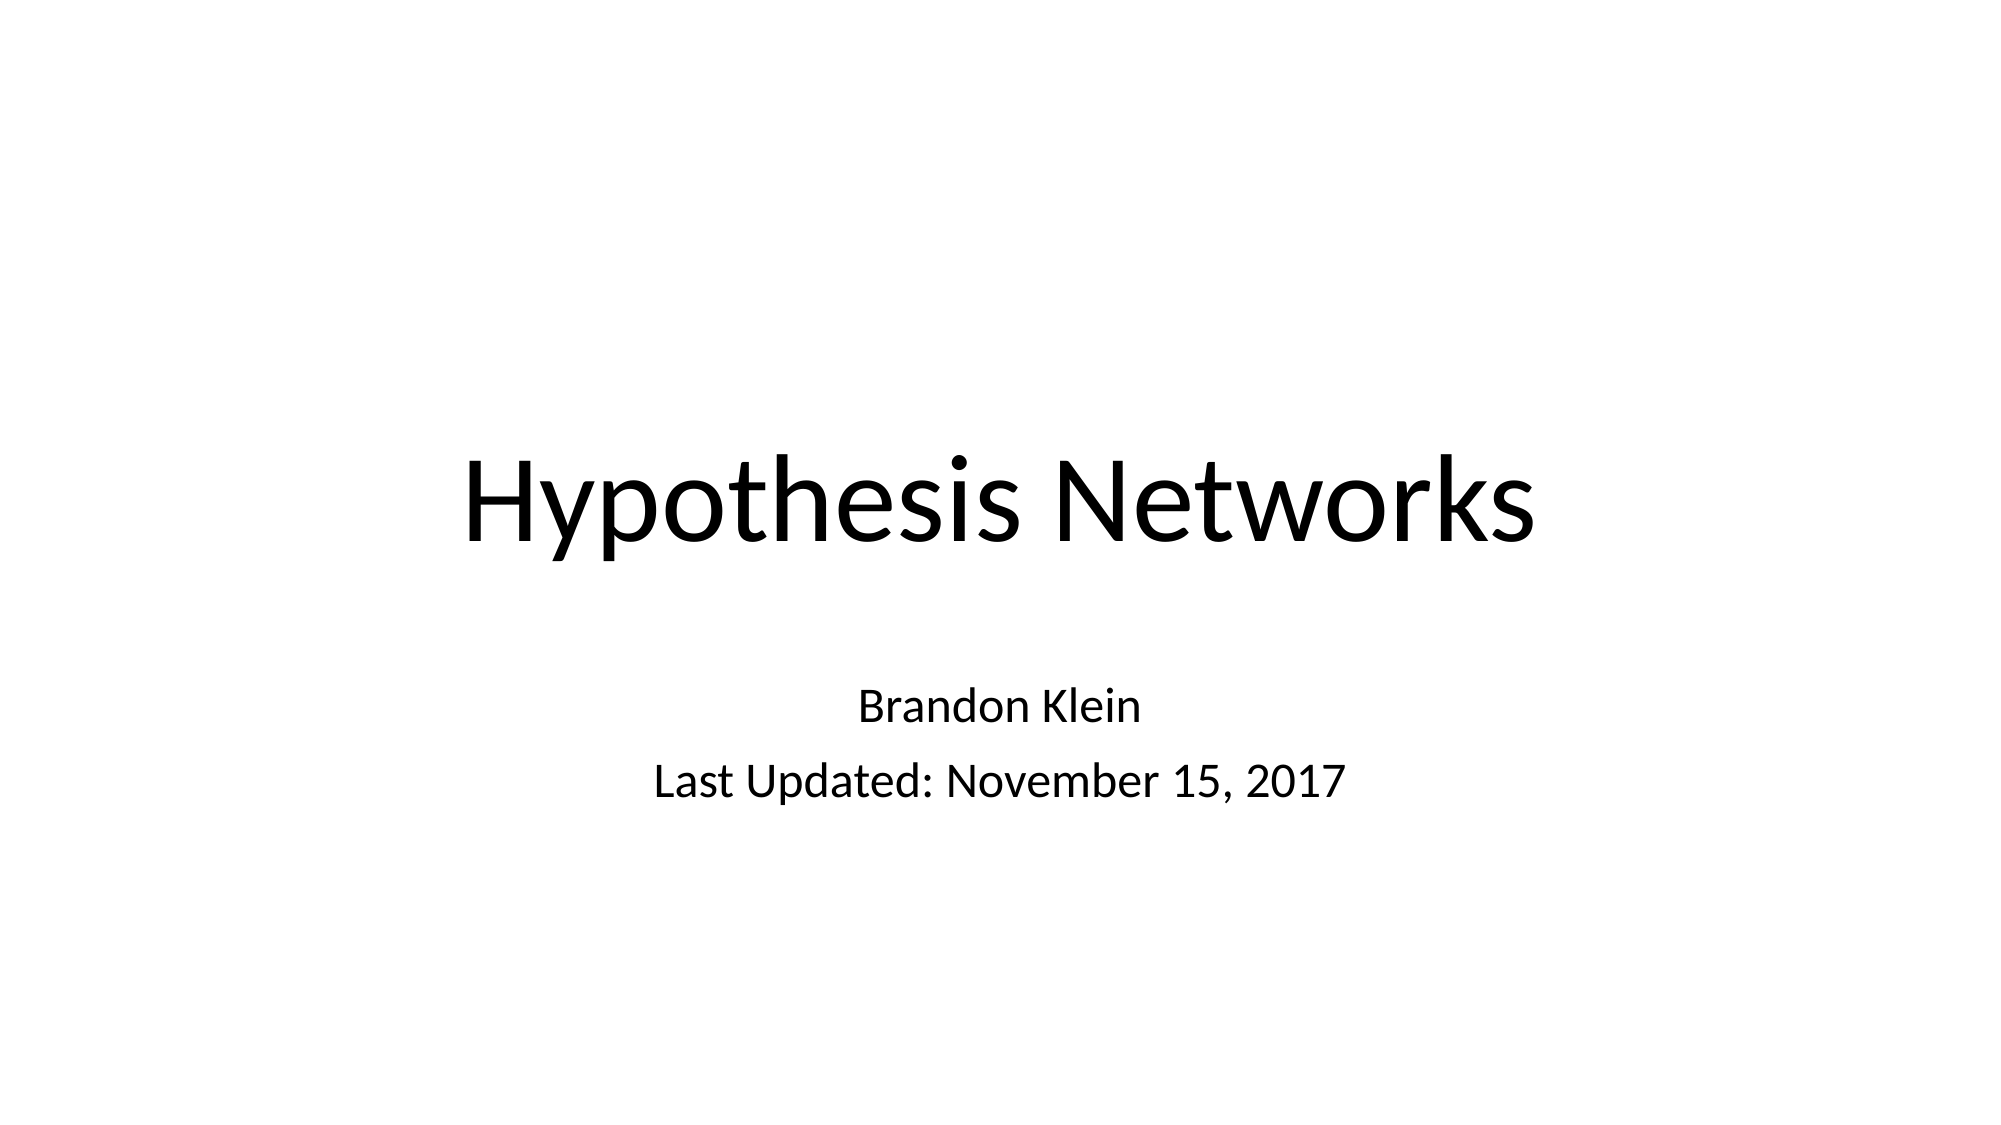

# Hypothesis Networks

Brandon Klein
Last Updated: November 15, 2017